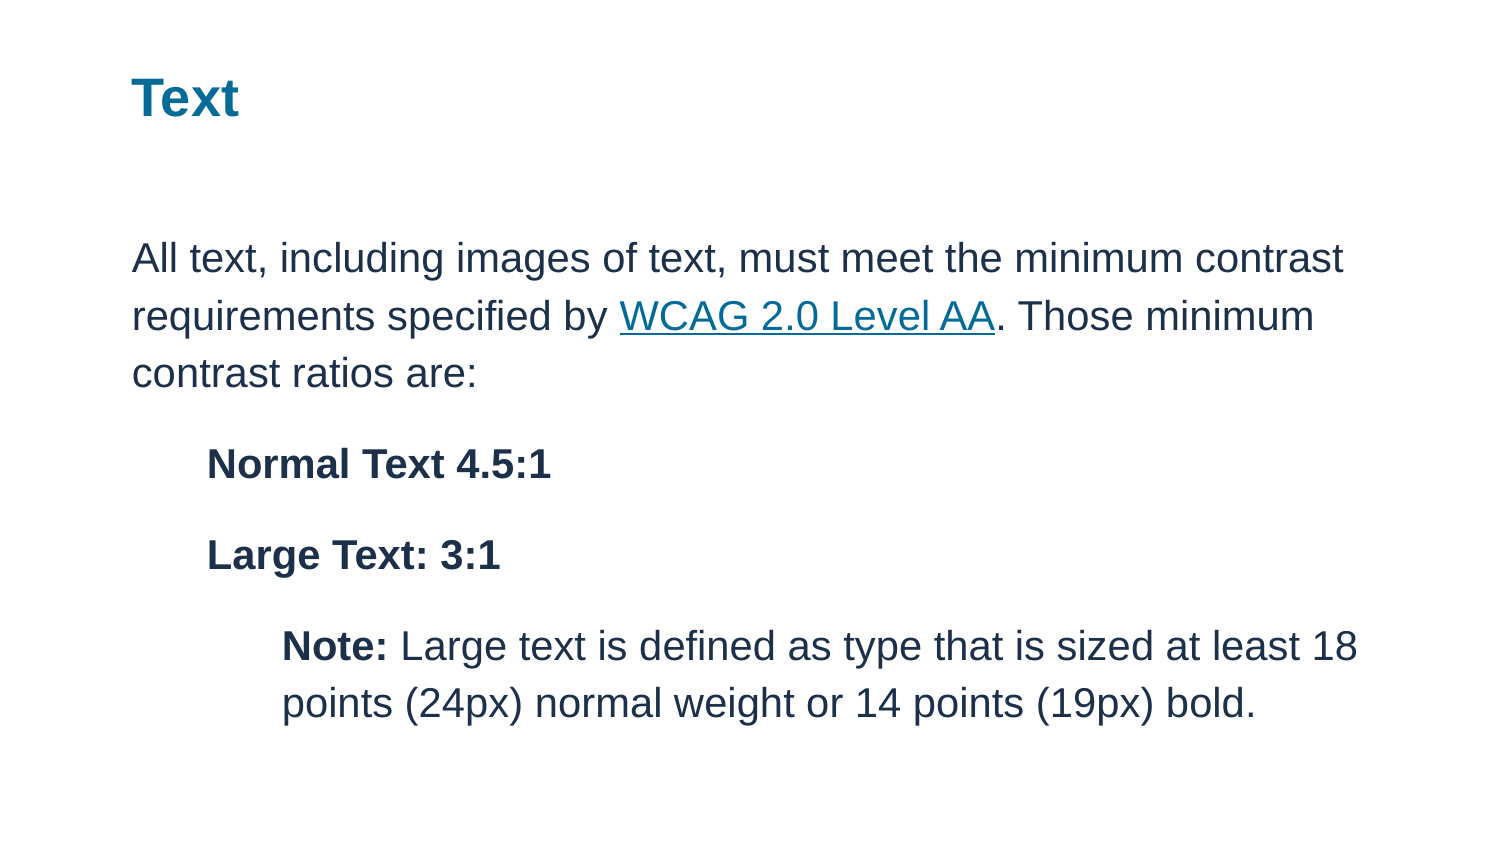

# Text
All text, including images of text, must meet the minimum contrast requirements specified by WCAG 2.0 Level AA. Those minimum contrast ratios are:
Normal Text 4.5:1
Large Text: 3:1
Note: Large text is defined as type that is sized at least 18 points (24px) normal weight or 14 points (19px) bold.